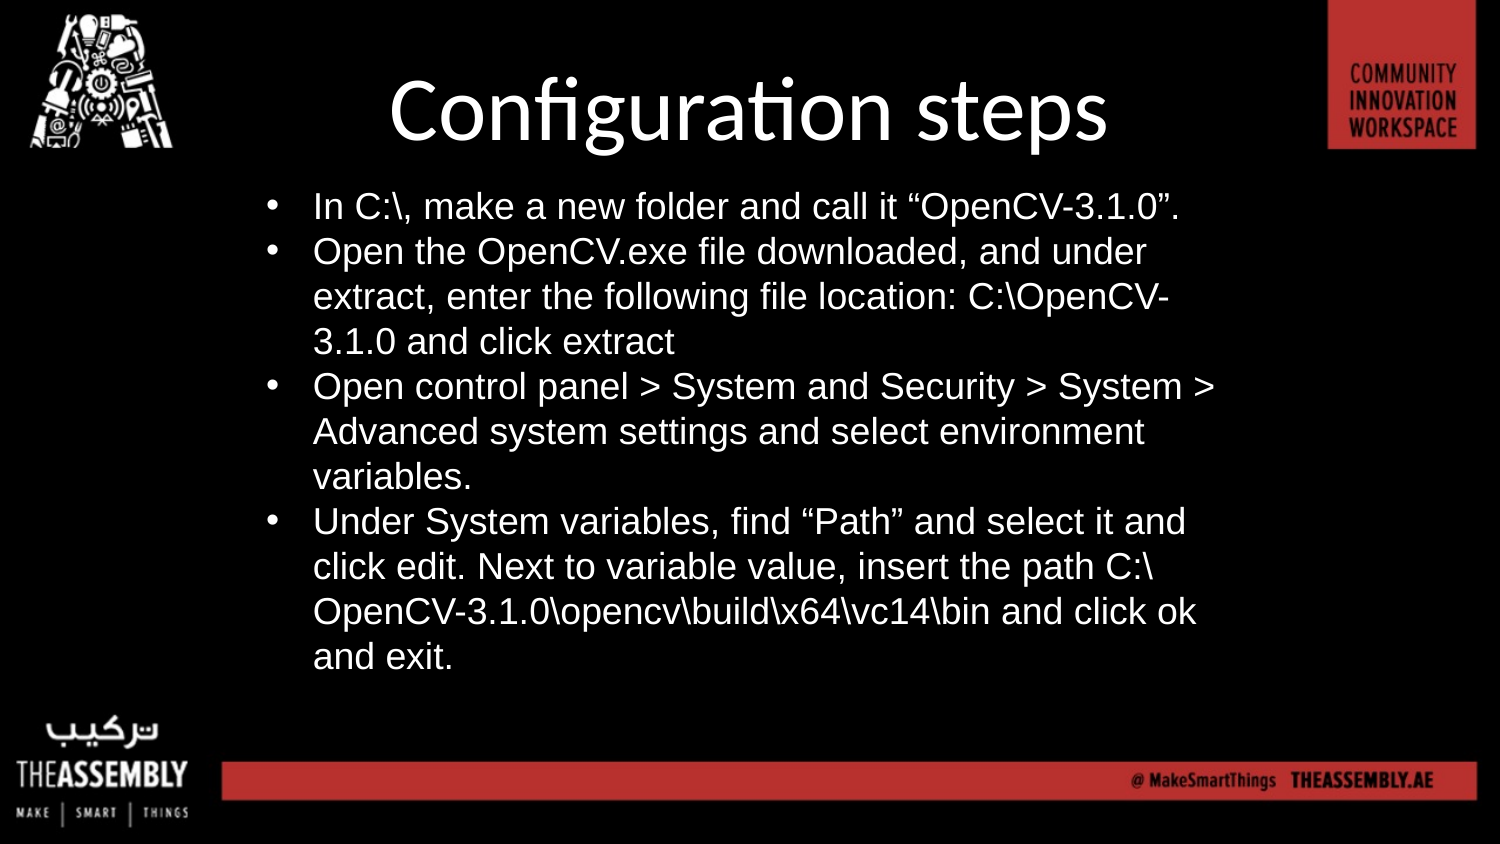

# Configuration steps
In C:\, make a new folder and call it “OpenCV-3.1.0”.
Open the OpenCV.exe file downloaded, and under extract, enter the following file location: C:\OpenCV-3.1.0 and click extract
Open control panel > System and Security > System > Advanced system settings and select environment variables.
Under System variables, find “Path” and select it and click edit. Next to variable value, insert the path C:\OpenCV-3.1.0\opencv\build\x64\vc14\bin and click ok and exit.